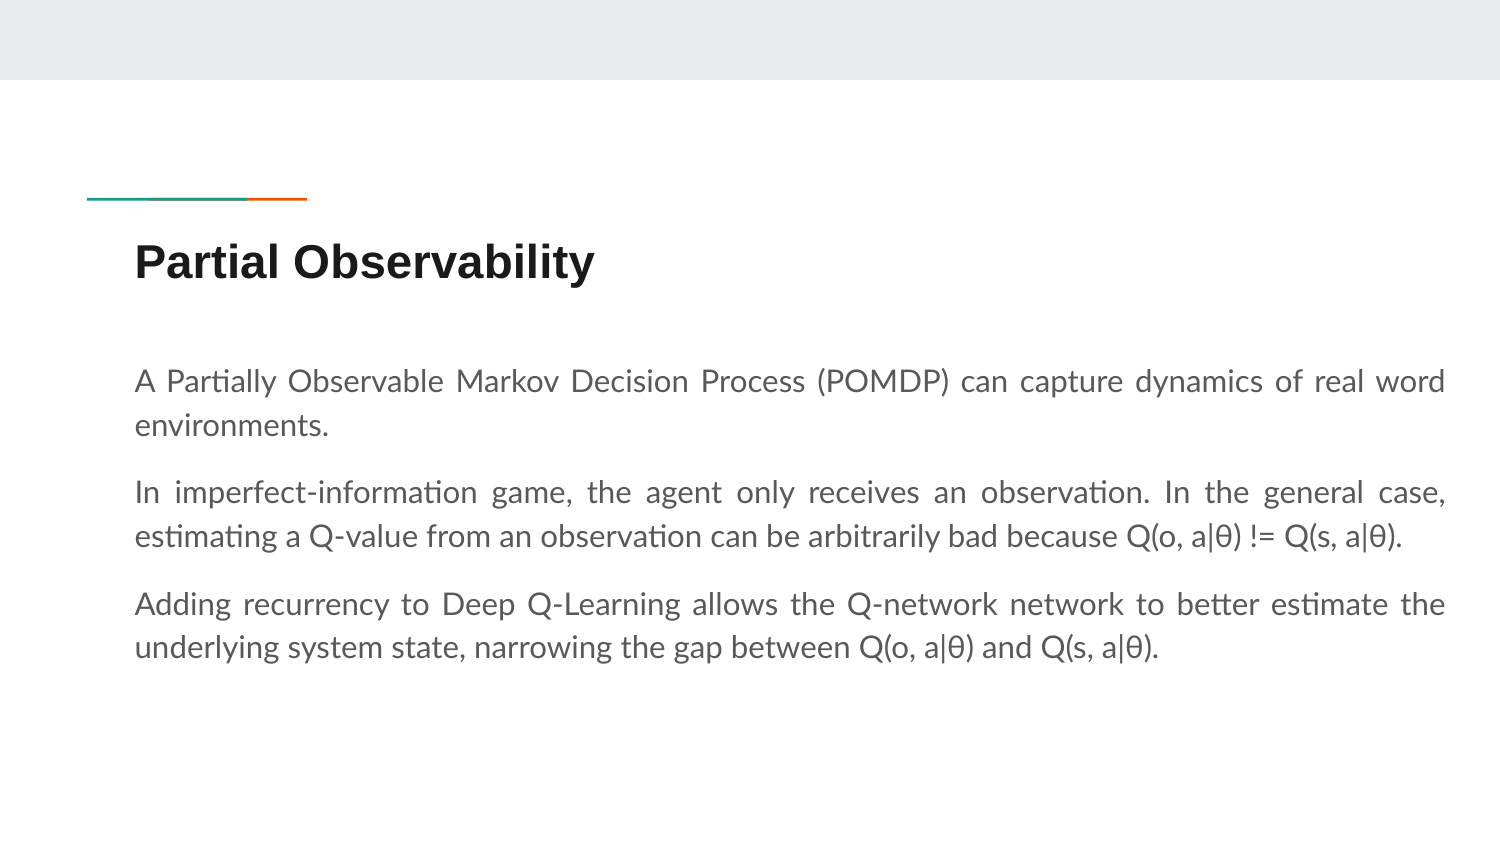

# Partial Observability

A Partially Observable Markov Decision Process (POMDP) can capture dynamics of real word environments.
In imperfect-information game, the agent only receives an observation. In the general case, estimating a Q-value from an observation can be arbitrarily bad because Q(o, a|θ) != Q(s, a|θ).
Adding recurrency to Deep Q-Learning allows the Q-network network to better estimate the underlying system state, narrowing the gap between Q(o, a|θ) and Q(s, a|θ).